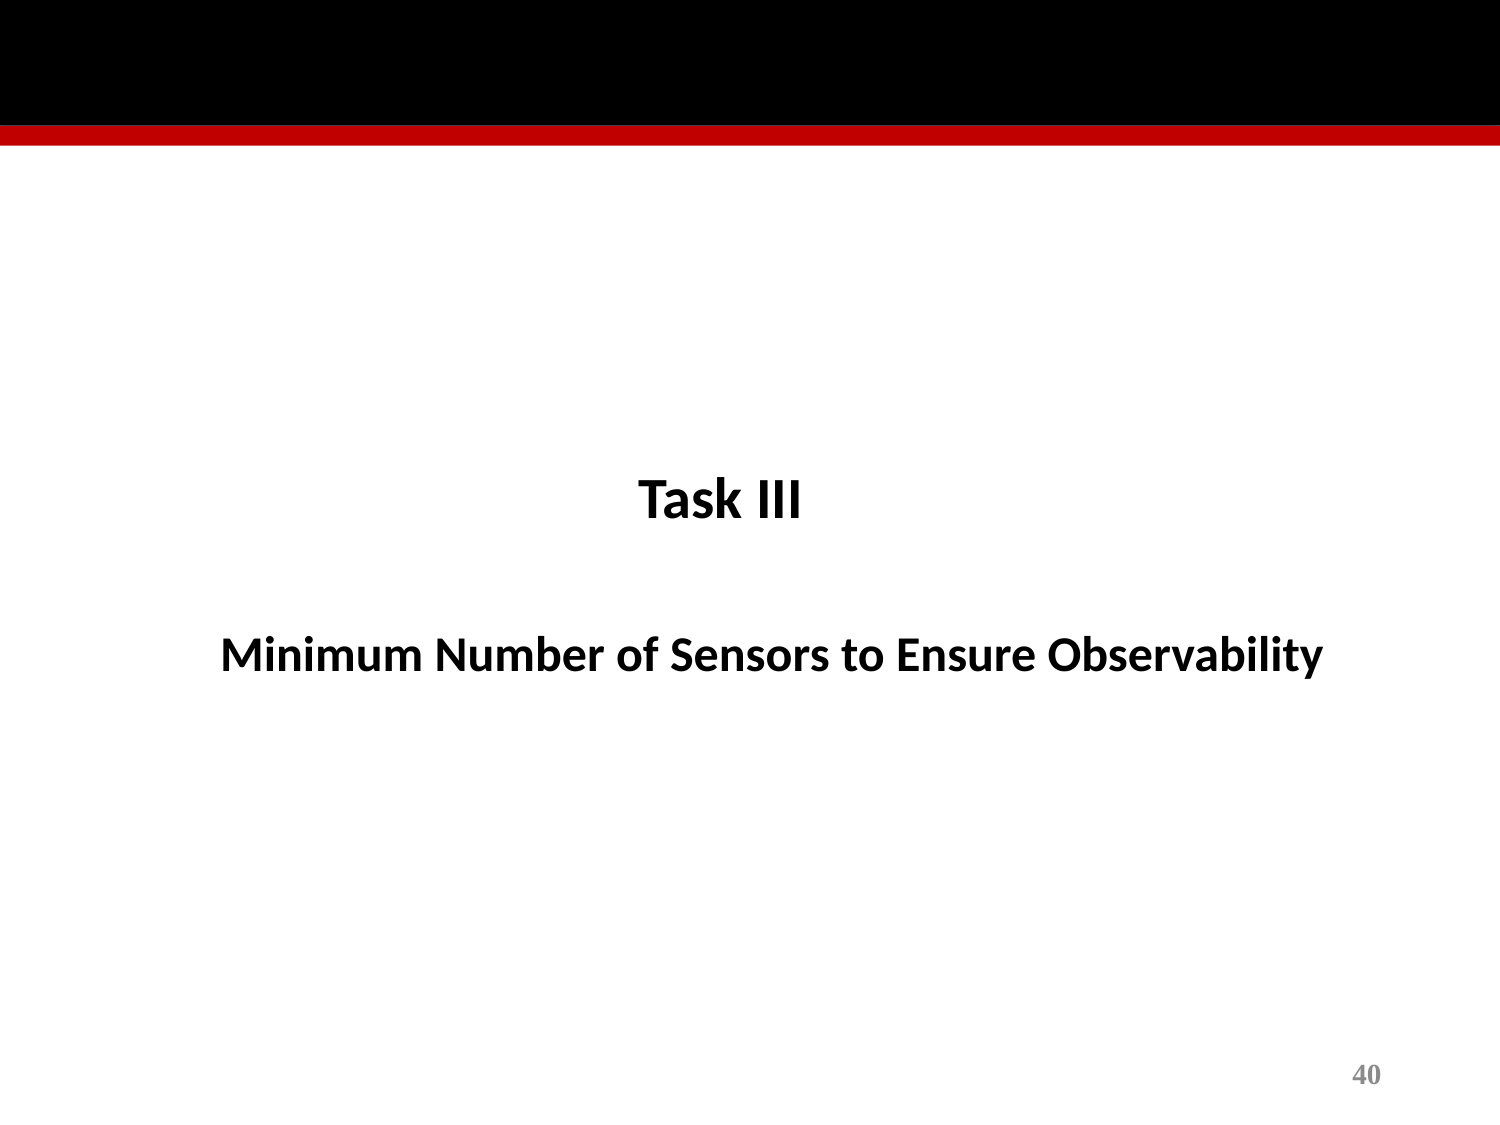

# Task III
Minimum Number of Sensors to Ensure Observability
40